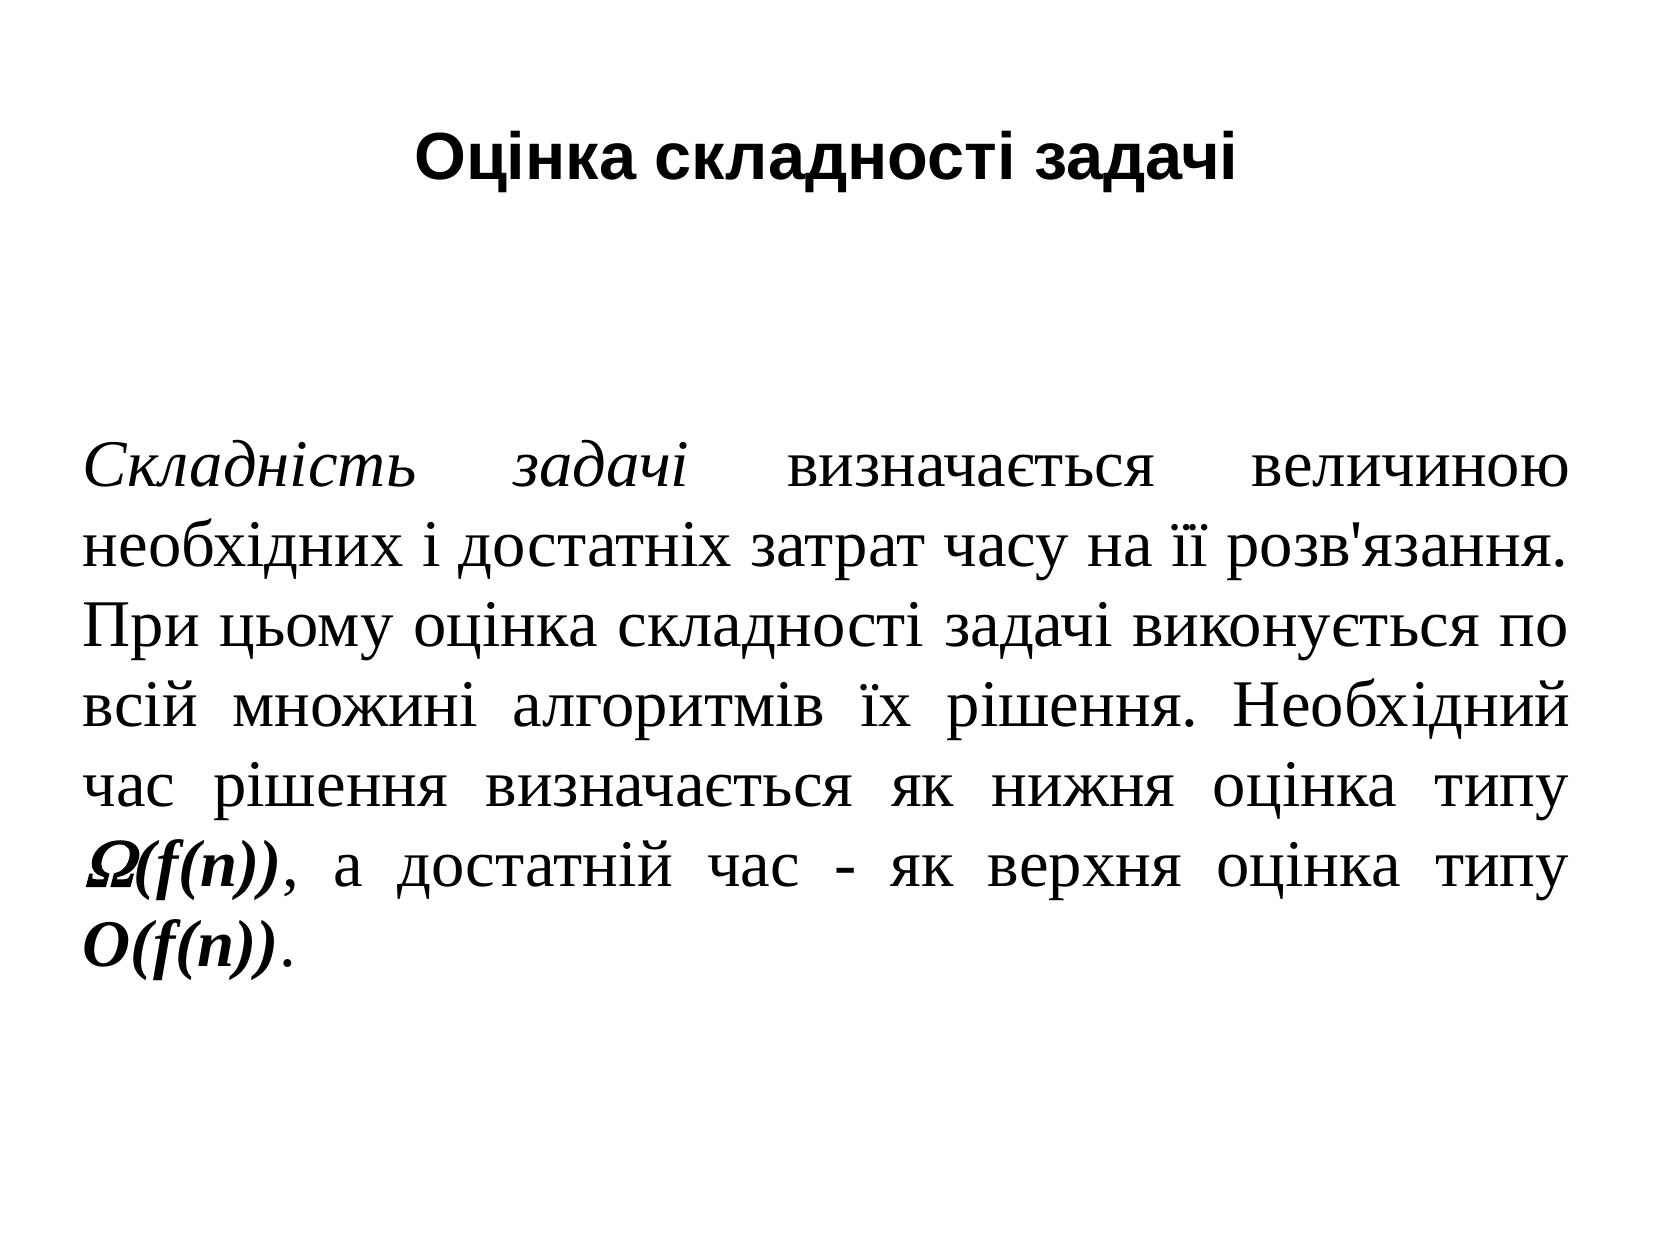

Оцінка складності задачі
Складність задачі визначається величиною необхідних і достатніх затрат часу на її розв'язання. При цьому оцінка складності задачі виконується по всій множині алгоритмів їх рішення. Необхідний час рішення визначається як нижня оцінка типу Ω(f(n)), а достатній час - як верхня оцінка типу O(f(n)).